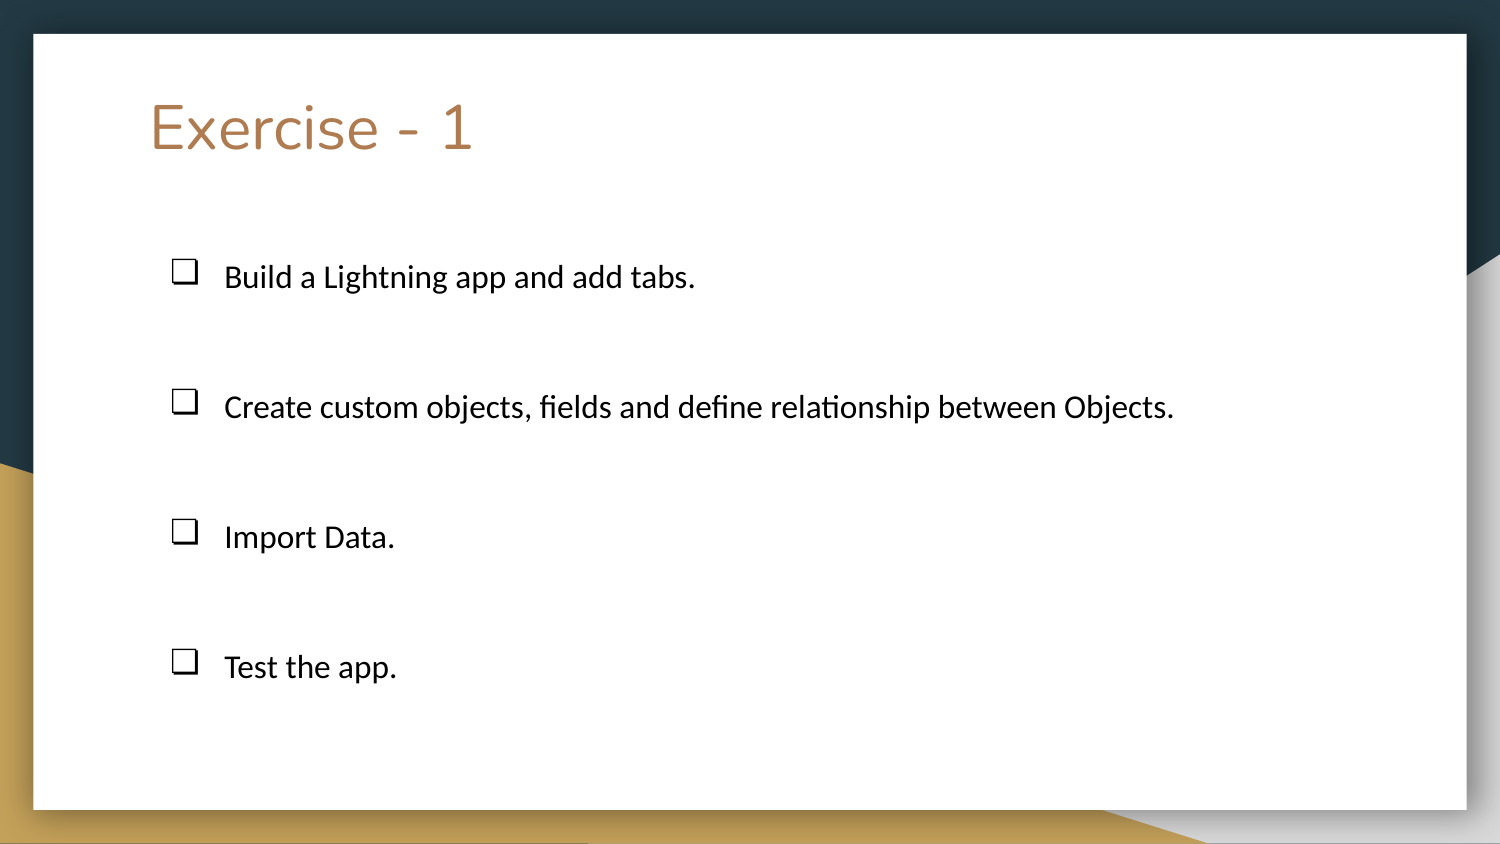

# Exercise - 1
Build a Lightning app and add tabs.

Create custom objects, fields and define relationship between Objects.

Import Data.

Test the app.